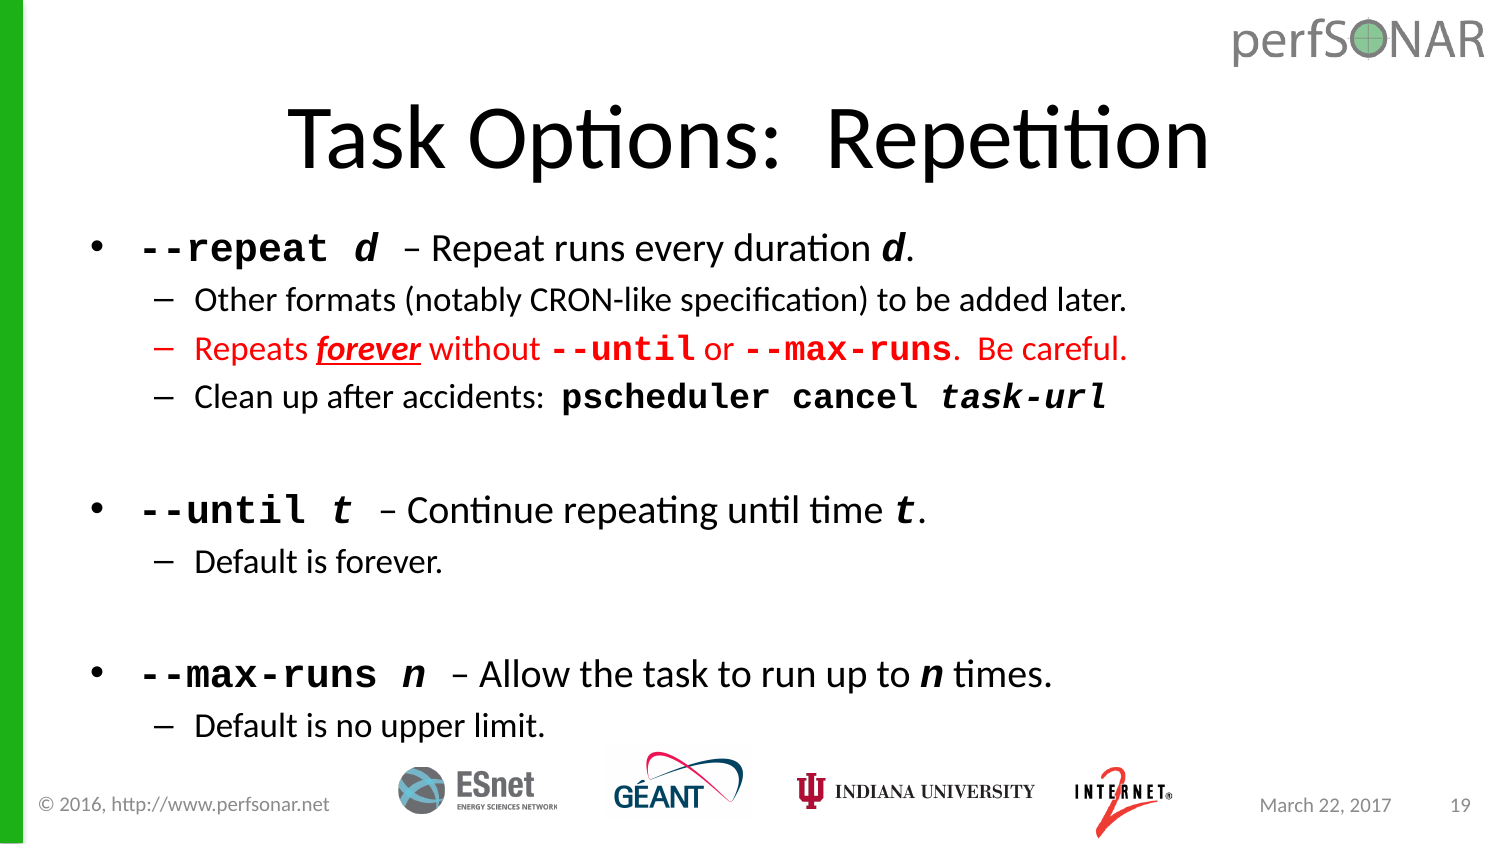

# Task Options:  Repetition
--repeat d – Repeat runs every duration d.
Other formats (notably CRON-like specification) to be added later.
Repeats forever without --until or --max-runs.  Be careful.
Clean up after accidents:  pscheduler cancel task-url

--until t – Continue repeating until time t.
Default is forever.

--max-runs n – Allow the task to run up to n times.
Default is no upper limit.

© 2016, http://www.perfsonar.net
March 22, 2017
19